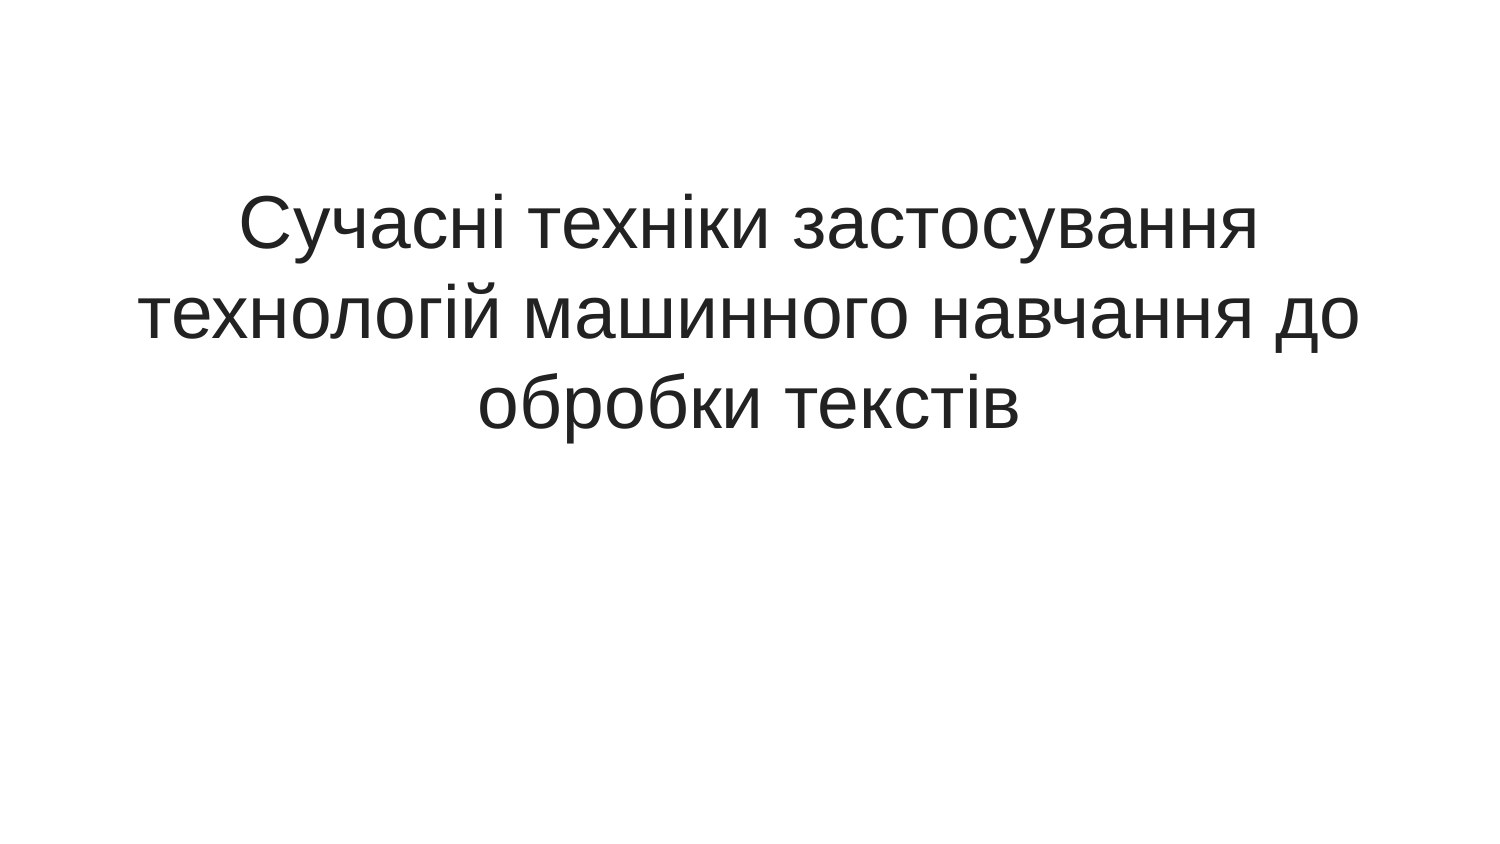

# Сучасні техніки застосування технологій машинного навчання до обробки текстів